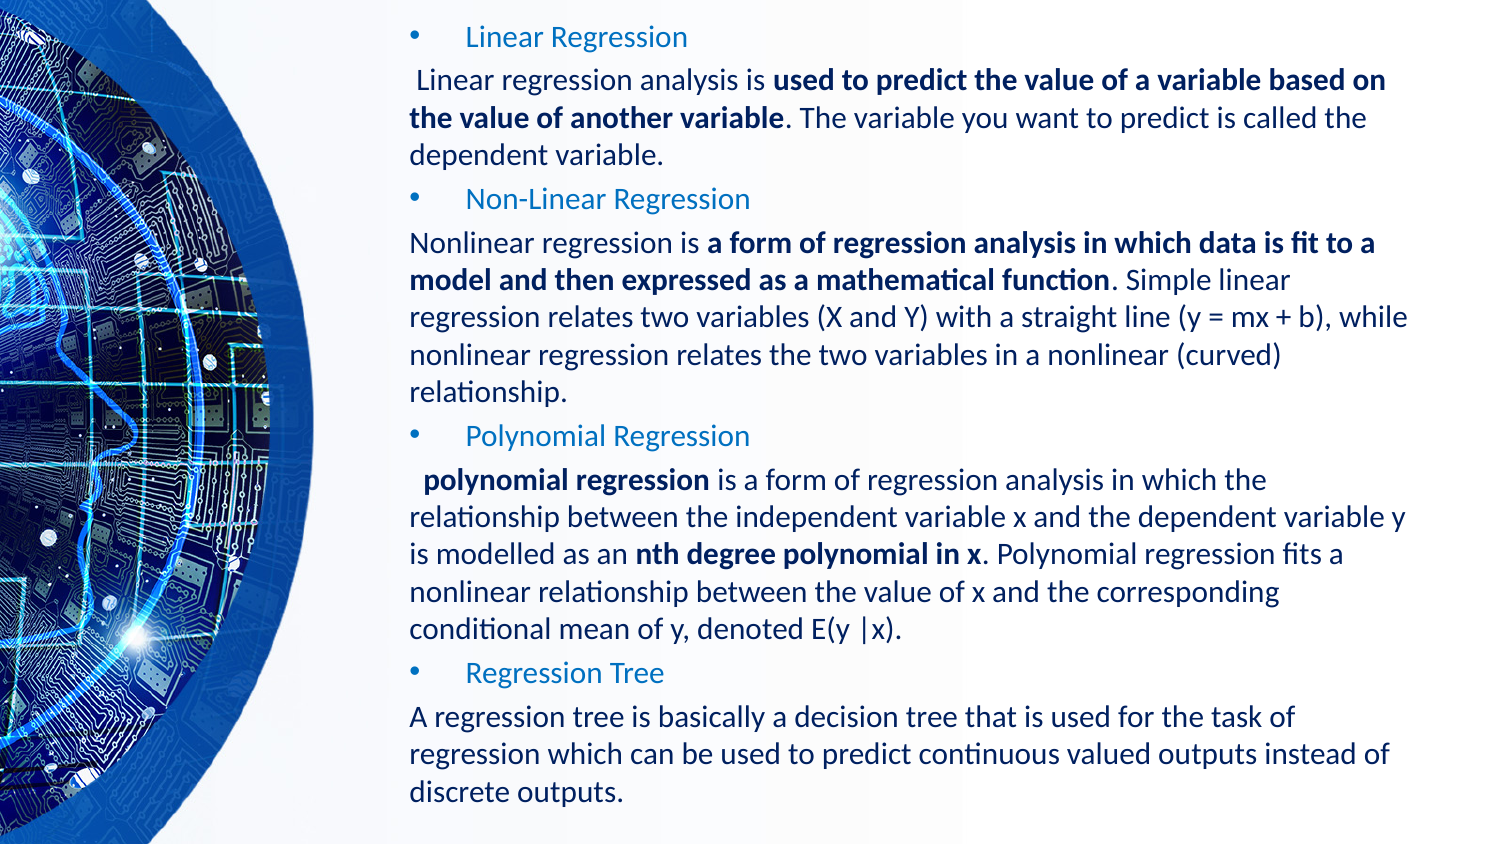

Linear Regression
 Linear regression analysis is used to predict the value of a variable based on the value of another variable. The variable you want to predict is called the dependent variable.
Non-Linear Regression
Nonlinear regression is a form of regression analysis in which data is fit to a model and then expressed as a mathematical function. Simple linear regression relates two variables (X and Y) with a straight line (y = mx + b), while nonlinear regression relates the two variables in a nonlinear (curved) relationship.
Polynomial Regression
  polynomial regression is a form of regression analysis in which the relationship between the independent variable x and the dependent variable y is modelled as an nth degree polynomial in x. Polynomial regression fits a nonlinear relationship between the value of x and the corresponding conditional mean of y, denoted E(y |x).
Regression Tree
A regression tree is basically a decision tree that is used for the task of regression which can be used to predict continuous valued outputs instead of discrete outputs.